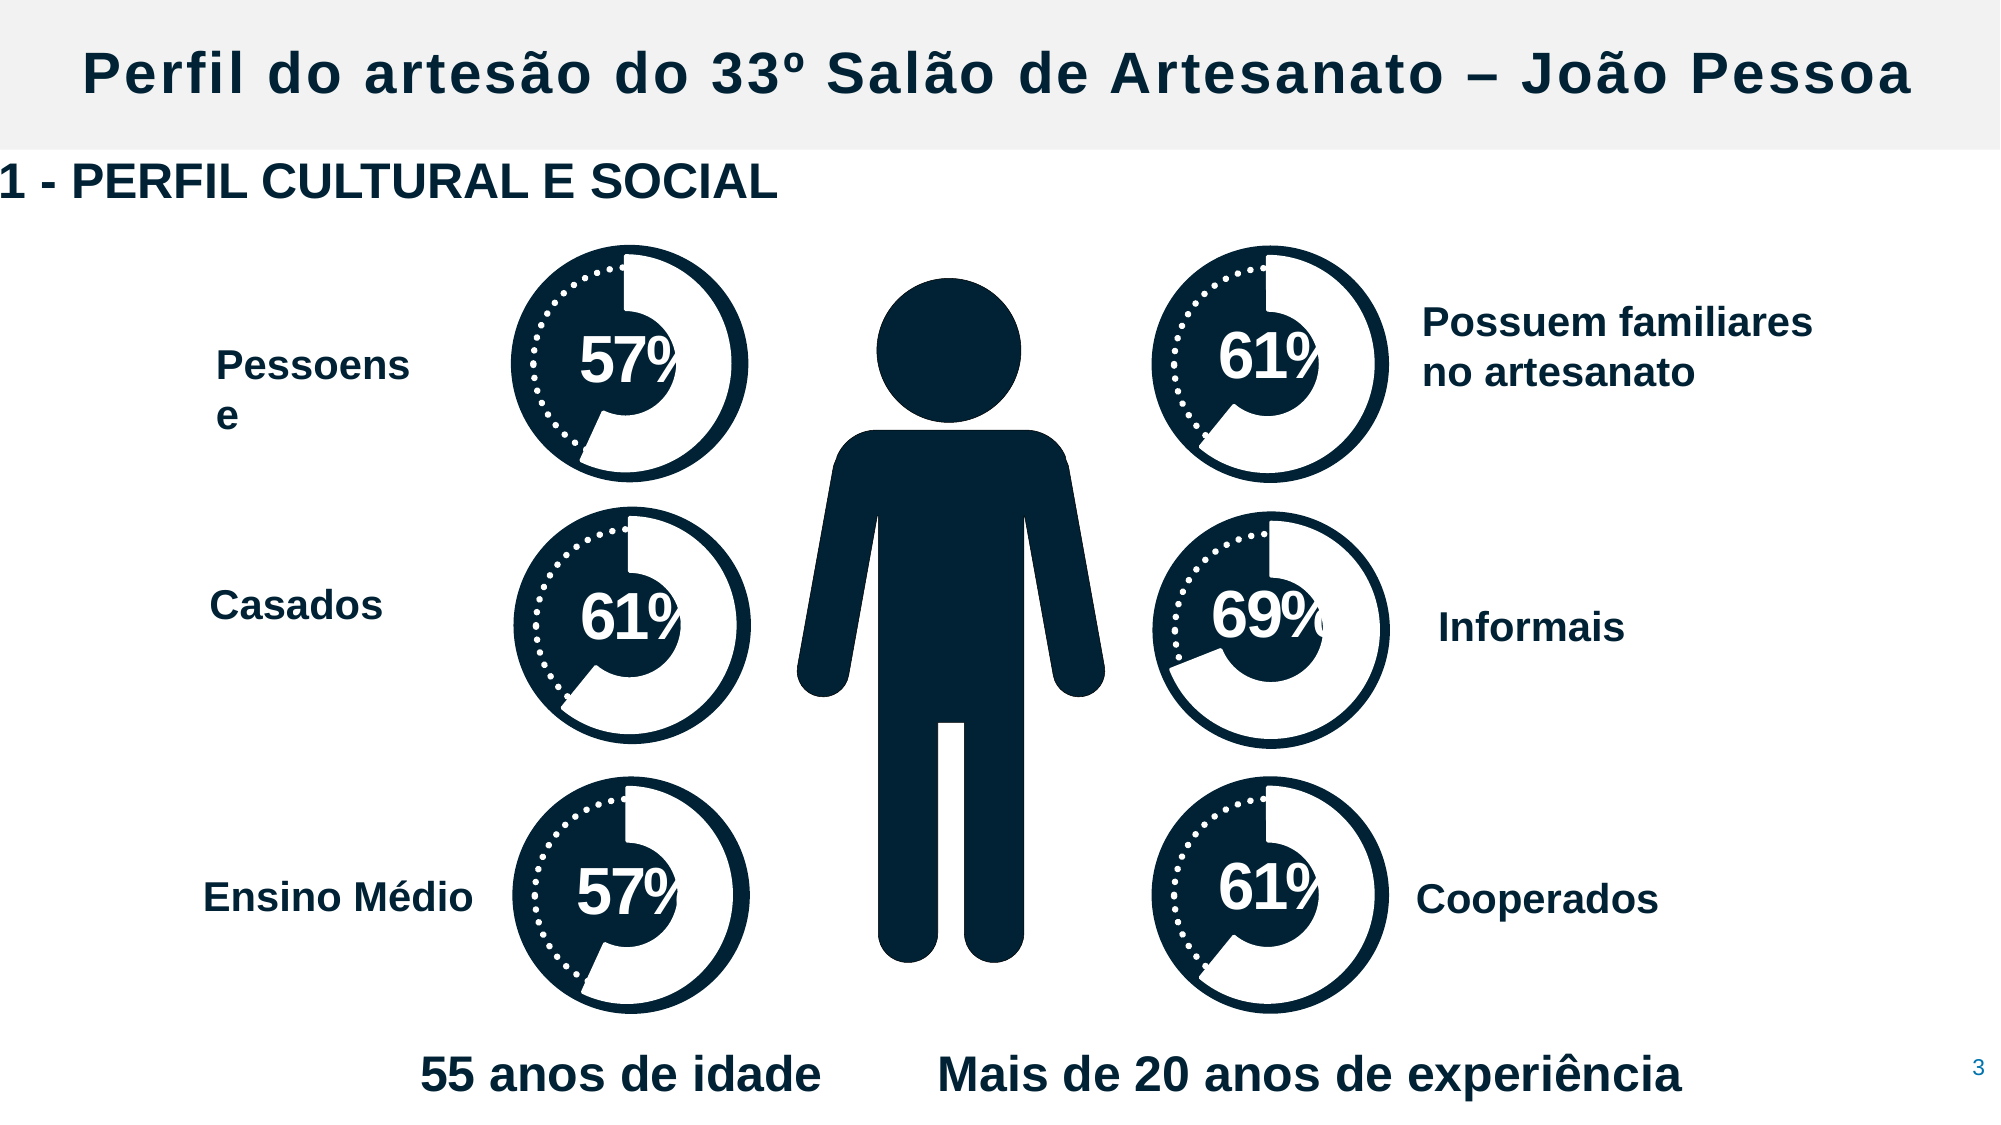

# Perfil do artesão do 33º Salão de Artesanato – João Pessoa
1 - PERFIL CULTURAL E SOCIAL

### Chart

| Category | Vendas |
|---|---|
| Insira seu Número | 0.57 |
| Fórmula =100%-B2 | 0.43000000000000005 |

### Chart

| Category | Vendas |
|---|---|
| Insira seu Número | 0.61 |
| Fórmula =100%-B2 | 0.39 |

Possuem familiares
no artesanato
Pessoense

### Chart

| Category | Vendas |
|---|---|
| Insira seu Número | 0.61 |
| Fórmula =100%-B2 | 0.39 |

### Chart

| Category | Vendas |
|---|---|
| Insira seu Número | 0.69 |
| Fórmula =100%-B2 | 0.31000000000000005 |

Casados
Informais

### Chart

| Category | Vendas |
|---|---|
| Insira seu Número | 0.61 |
| Fórmula =100%-B2 | 0.39 |

### Chart

| Category | Vendas |
|---|---|
| Insira seu Número | 0.57 |
| Fórmula =100%-B2 | 0.43000000000000005 |

Ensino Médio
Cooperados
55 anos de idade
Mais de 20 anos de experiência
3